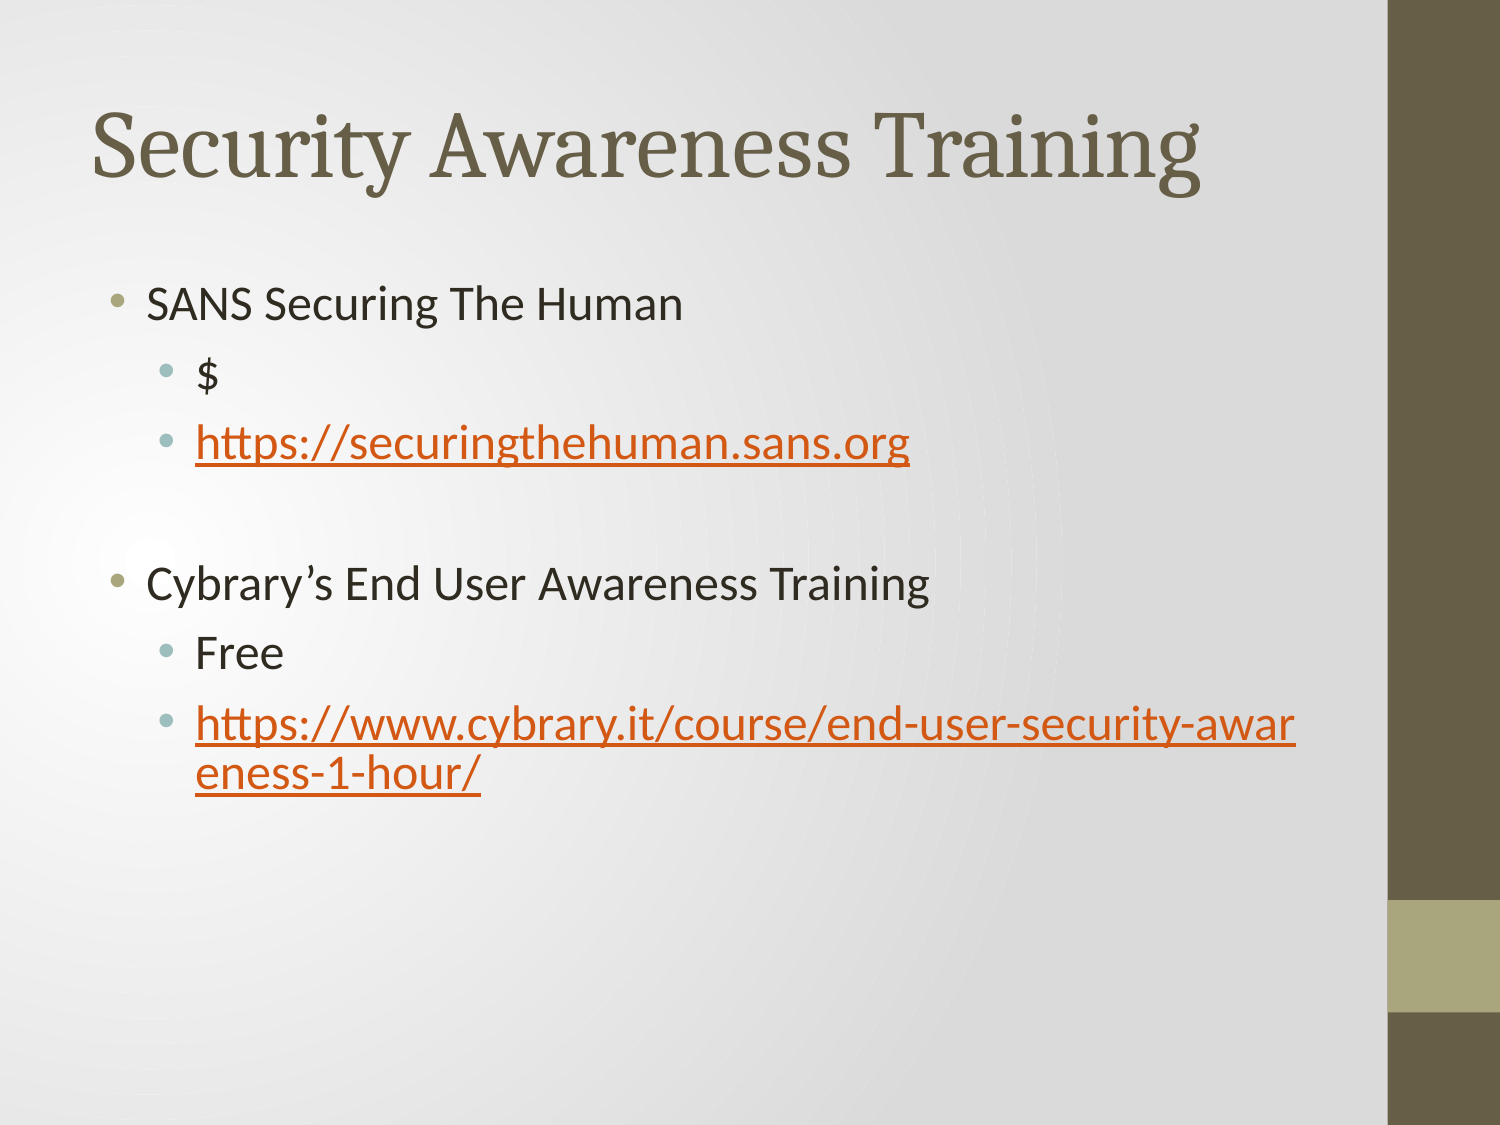

# Security Awareness Training
SANS Securing The Human
$
https://securingthehuman.sans.org

Cybrary’s End User Awareness Training
Free
https://www.cybrary.it/course/end-user-security-awareness-1-hour/